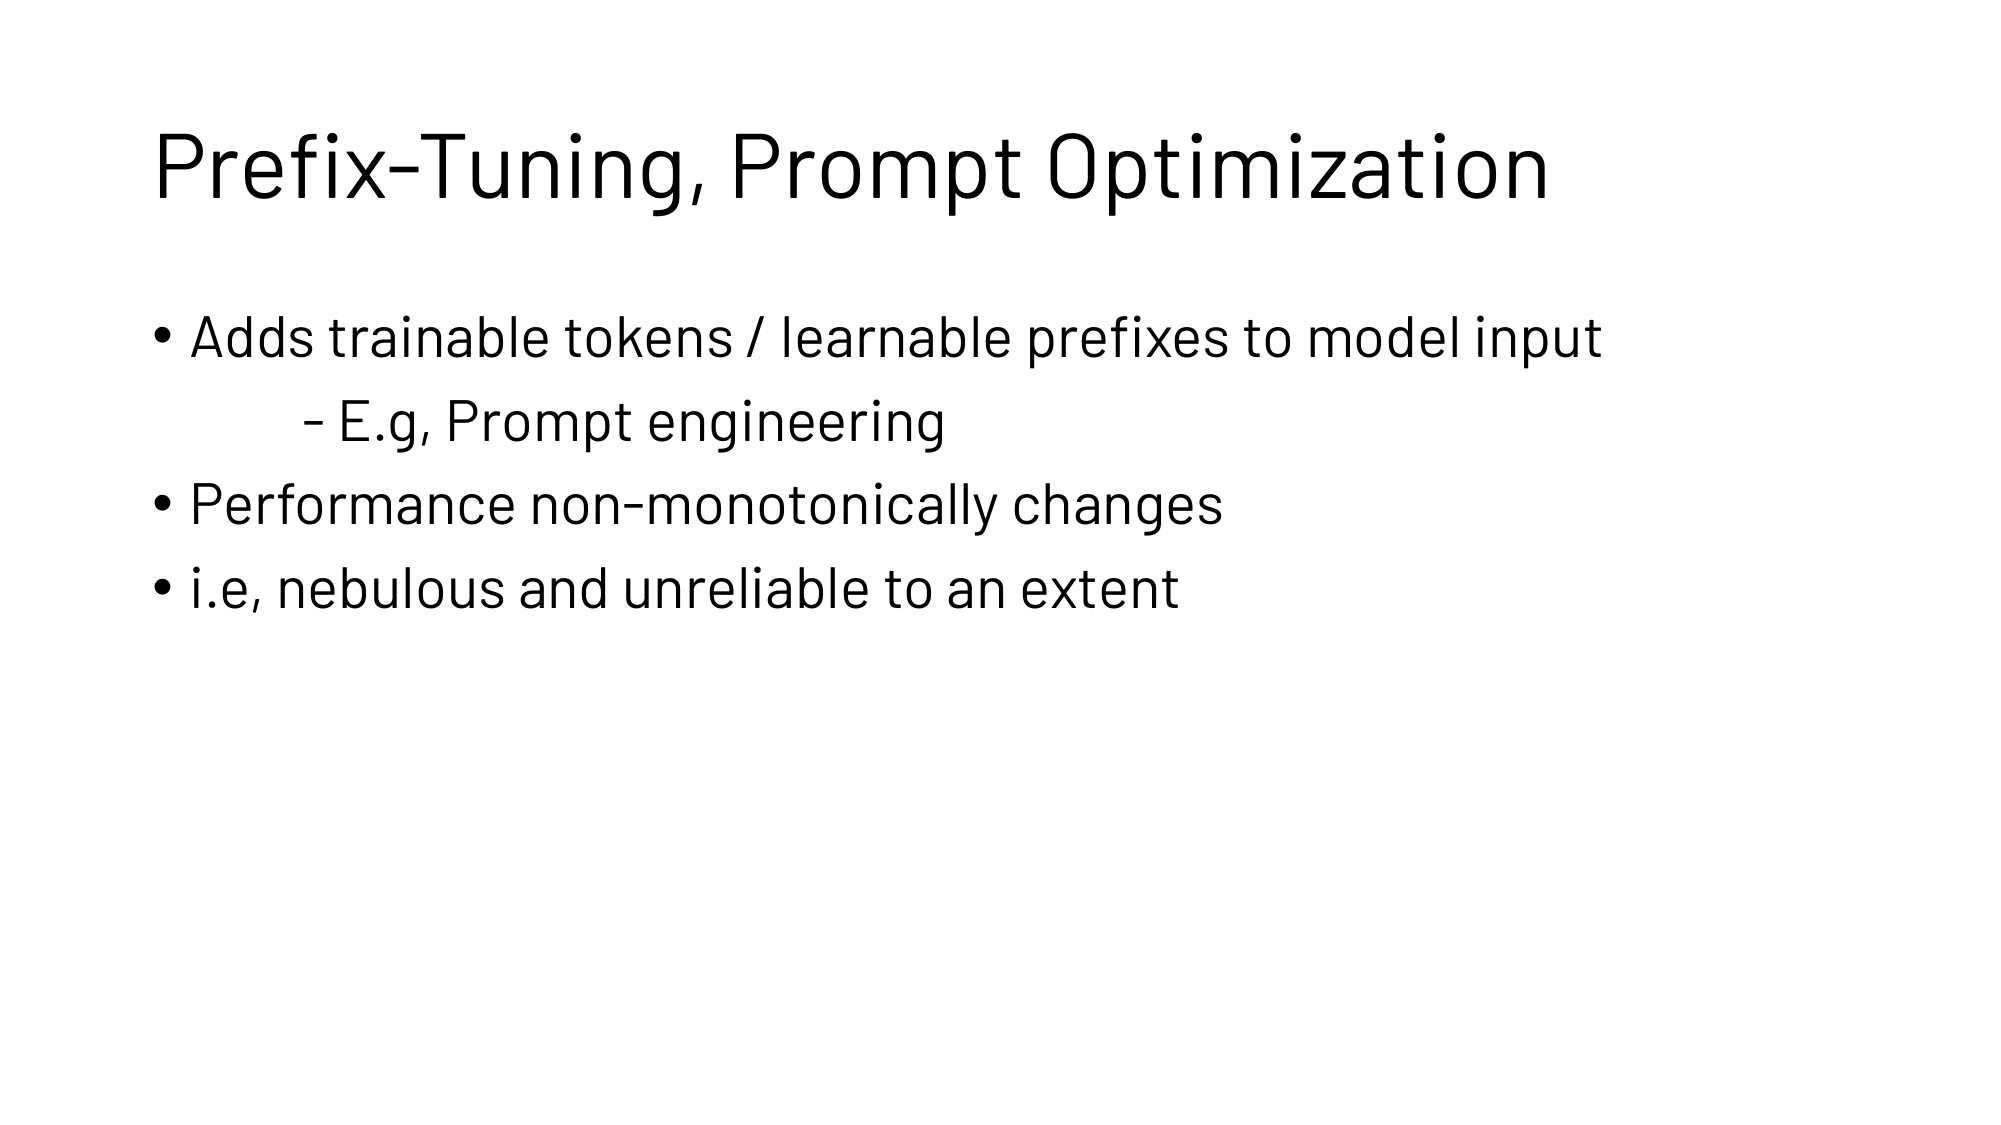

# Prefix-Tuning, Prompt Optimization
Adds trainable tokens / learnable prefixes to model input
	- E.g, Prompt engineering
Performance non-monotonically changes
i.e, nebulous and unreliable to an extent